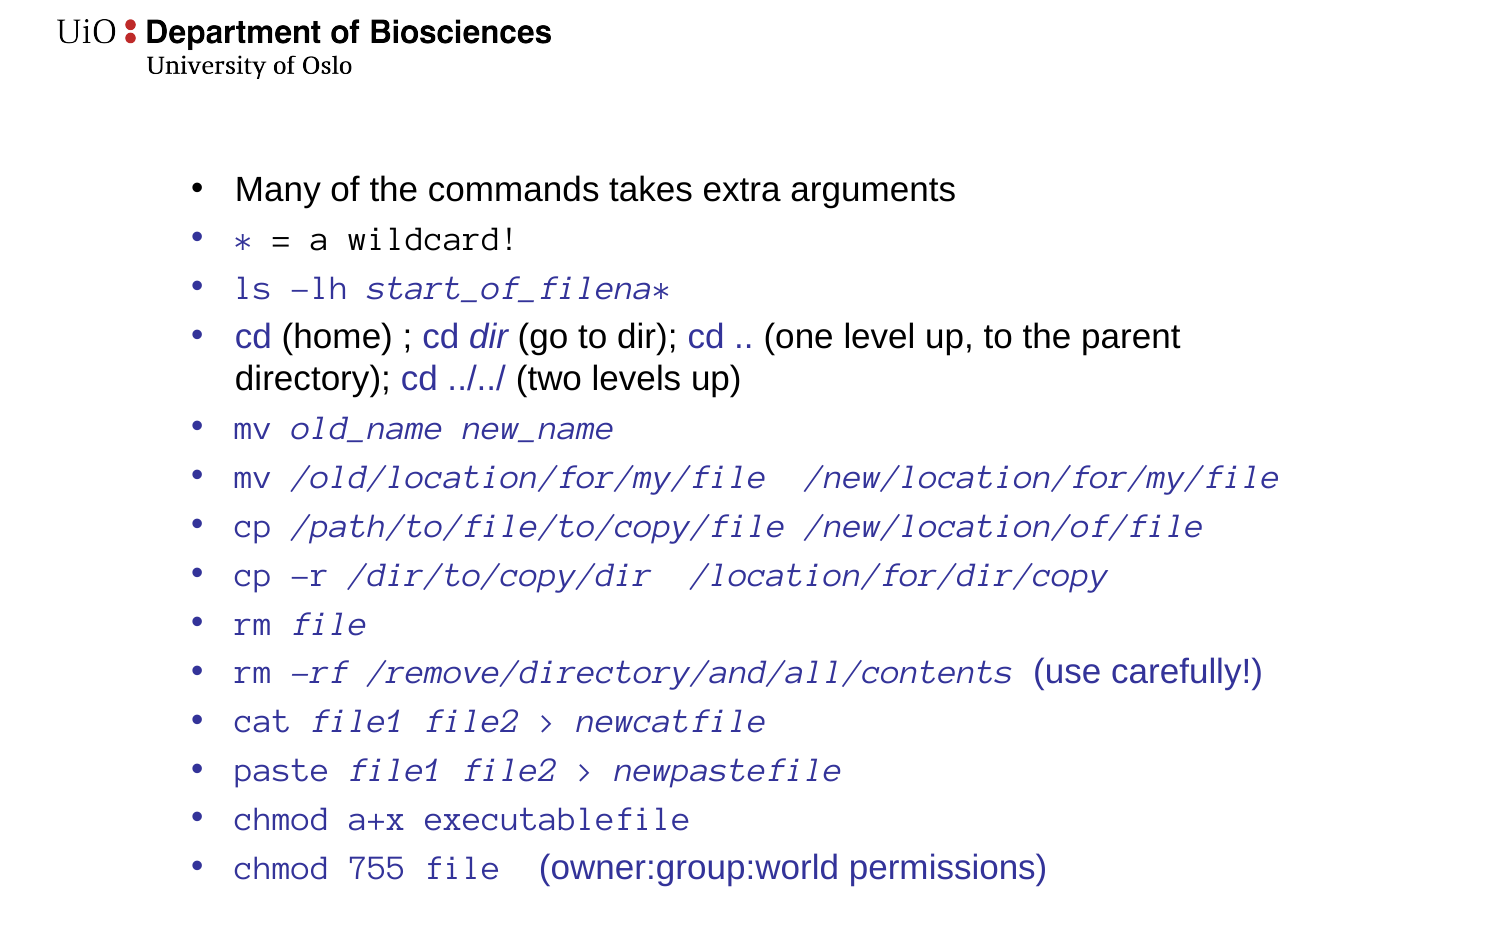

Many of the commands takes extra arguments
* = a wildcard!
ls –lh start_of_filena*
cd (home) ; cd dir (go to dir); cd .. (one level up, to the parent directory); cd ../../ (two levels up)
mv old_name new_name
mv /old/location/for/my/file  /new/location/for/my/file
cp /path/to/file/to/copy/file /new/location/of/file
cp –r /dir/to/copy/dir  /location/for/dir/copy
rm file
rm –rf /remove/directory/and/all/contents (use carefully!)
cat file1 file2 > newcatfile
paste file1 file2 > newpastefile
chmod a+x executablefile
chmod 755 file  (owner:group:world permissions)